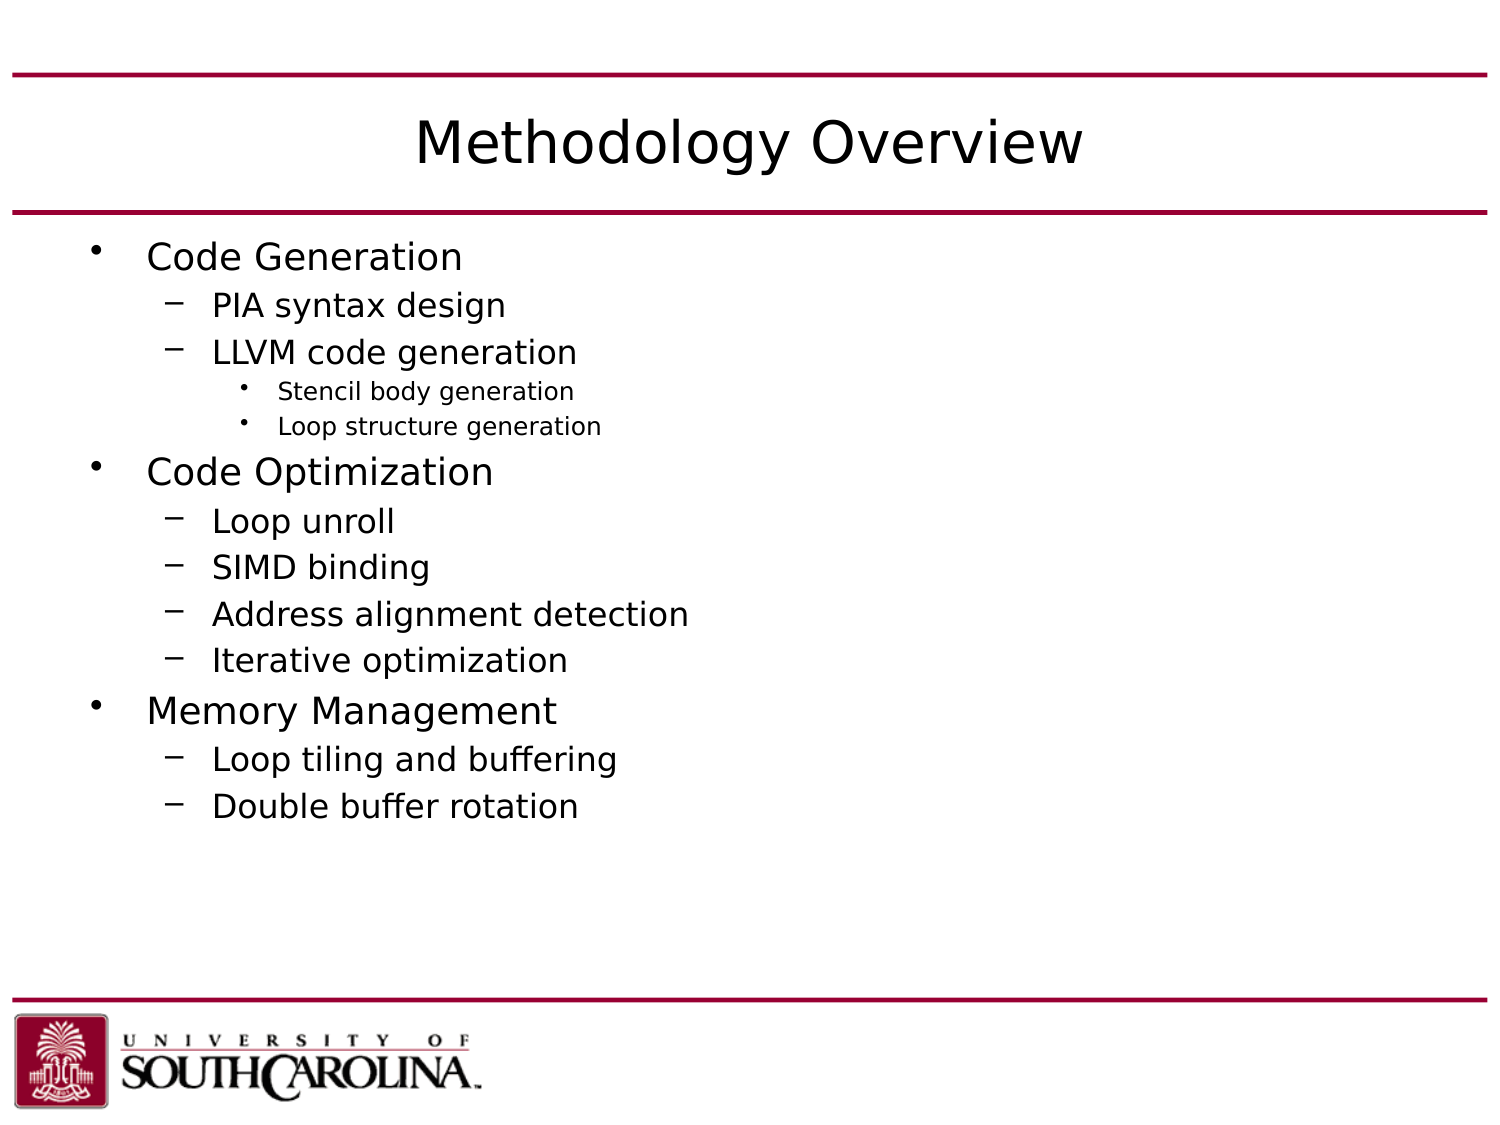

# Methodology Overview
Code Generation
PIA syntax design
LLVM code generation
Stencil body generation
Loop structure generation
Code Optimization
Loop unroll
SIMD binding
Address alignment detection
Iterative optimization
Memory Management
Loop tiling and buffering
Double buffer rotation